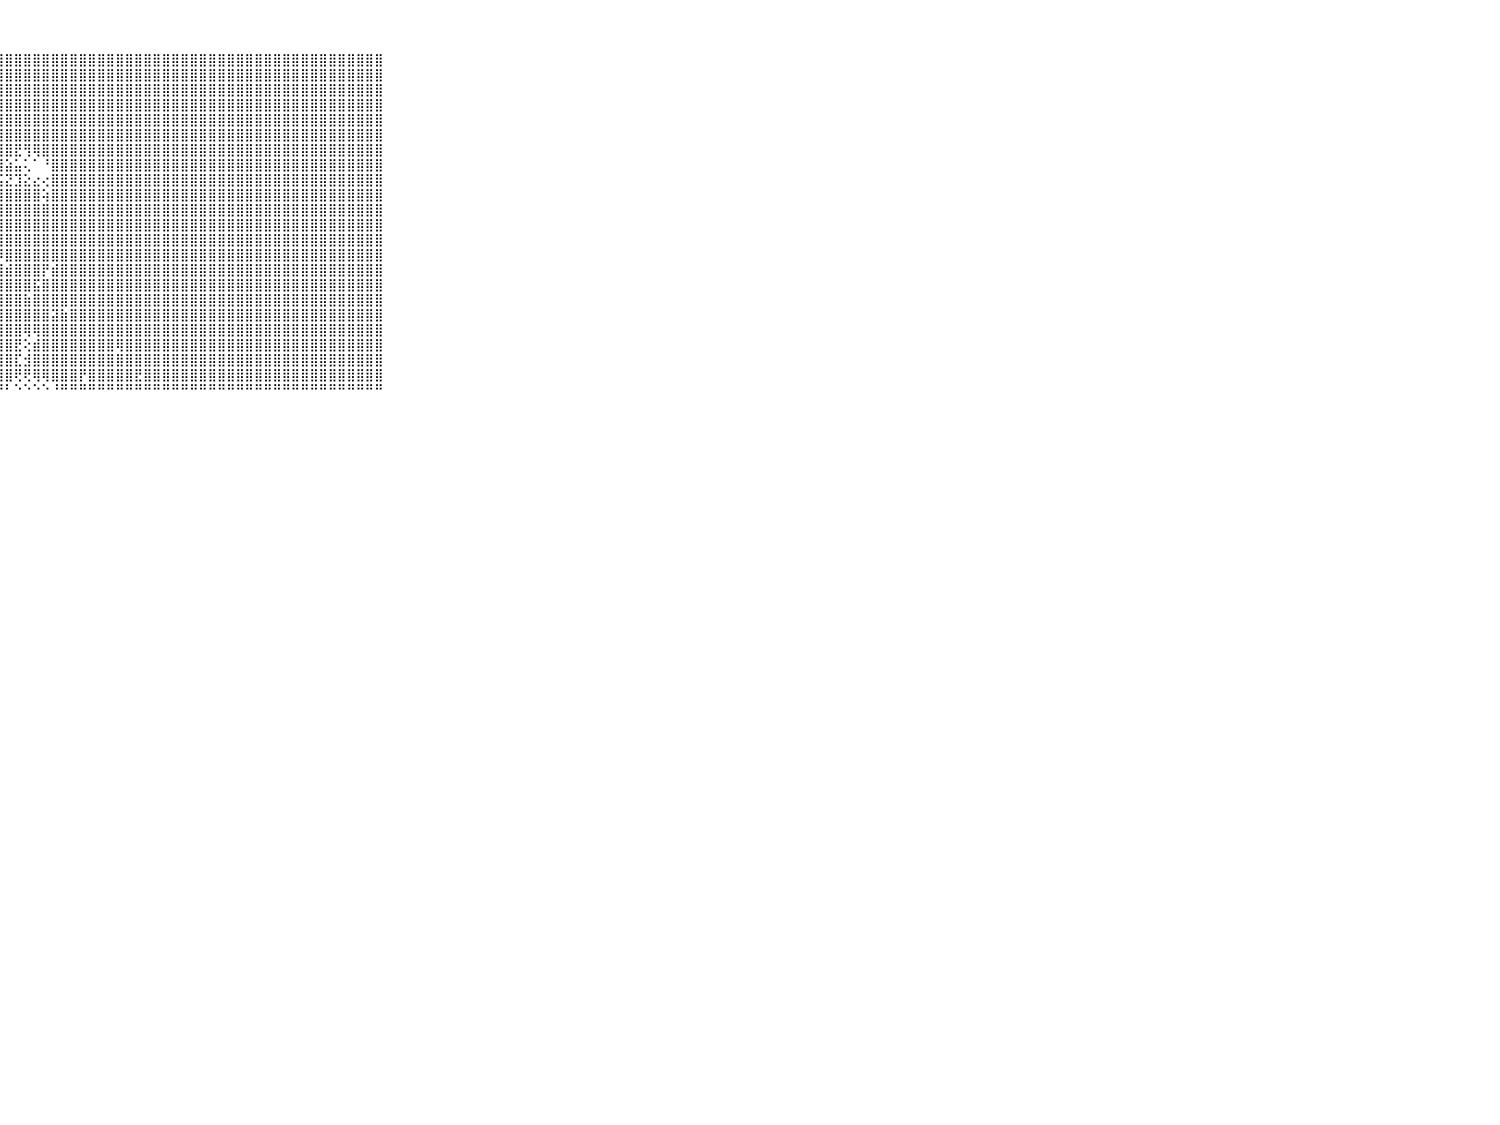

⠀⠀⠀⠀⠀⠀⠀⠀⠀⠀⠀⣿⣿⣿⣿⣿⣿⣿⣿⣿⣿⣿⣿⣿⡿⢕⣿⣿⣿⣿⣿⣿⣿⣿⣿⣿⣿⣿⣿⣿⣿⣿⣿⣿⣿⣿⣿⣿⣿⣿⣿⣿⣿⣿⣿⣿⣿⣿⣿⣿⣿⣿⣿⣿⣿⣿⣿⣿⣿⠀⠀⠀⠀⠀⠀⠀⠀⠀⠀⠀⠀
⠀⠀⠀⠀⠀⠀⠀⠀⠀⠀⠀⣿⣿⣿⣿⣿⣿⣿⣿⣿⣿⣿⣿⣿⡇⢕⣿⣿⣿⣿⣿⣿⣿⣿⣿⣿⣿⣿⣿⣿⣿⣿⣿⣿⣿⣿⣿⣿⣿⣿⣿⣿⣿⣿⣿⣿⣿⣿⣿⣿⣿⣿⣿⣿⣿⣿⣿⣿⣿⠀⠀⠀⠀⠀⠀⠀⠀⠀⠀⠀⠀
⠀⠀⠀⠀⠀⠀⠀⠀⠀⠀⠀⣿⣿⣿⣿⣿⣿⣿⣿⣿⣿⣿⣿⣿⡇⢕⣿⣿⣿⣿⣿⣿⣿⣿⣿⣿⣿⣿⣿⣿⣿⣿⣿⣿⣿⣿⣿⣿⣿⣿⣿⣿⣿⣿⣿⣿⣿⣿⣿⣿⣿⣿⣿⣿⣿⣿⣿⣿⣿⠀⠀⠀⠀⠀⠀⠀⠀⠀⠀⠀⠀
⠀⠀⠀⠀⠀⠀⠀⠀⠀⠀⠀⣿⣿⣿⣿⣿⣿⣿⣿⣿⣿⣿⣿⣿⡇⢕⣿⣿⣿⣿⣿⣿⣿⣿⣿⣿⣿⣿⣿⣿⣿⣿⣿⣿⣿⣿⣿⣿⣿⣿⣿⣿⣿⣿⣿⣿⣿⣿⣿⣿⣿⣿⣿⣿⣿⣿⣿⣿⣿⠀⠀⠀⠀⠀⠀⠀⠀⠀⠀⠀⠀
⠀⠀⠀⠀⠀⠀⠀⠀⠀⠀⠀⣿⣿⣿⣿⣿⣿⣿⣿⣿⣿⣿⣿⣿⡇⢕⣿⣿⣿⣿⣿⣿⣿⣿⣿⣿⣿⣿⣿⣿⣿⣿⣿⣿⣿⣿⣿⣿⣿⣿⣿⣿⣿⣿⣿⣿⣿⣿⣿⣿⣿⣿⣿⣿⣿⣿⣿⣿⣿⠀⠀⠀⠀⠀⠀⠀⠀⠀⠀⠀⠀
⠀⠀⠀⠀⠀⠀⠀⠀⠀⠀⠀⣿⣿⣿⣿⣿⣿⣿⣿⣿⣿⣿⣿⣿⡇⢕⣿⣿⣿⣿⣿⣿⣿⣿⣿⣿⣿⣿⣿⣿⣿⣿⣿⣿⣿⣿⣿⣿⣿⣿⣿⣿⣿⣿⣿⣿⣿⣿⣿⣿⣿⣿⣿⣿⣿⣿⣿⣿⣿⠀⠀⠀⠀⠀⠀⠀⠀⠀⠀⠀⠀
⠀⠀⠀⠀⠀⠀⠀⠀⠀⠀⠀⣿⣿⣿⣿⣿⣿⣿⣿⣿⣿⣿⣿⣿⡇⢕⣿⣿⣿⣟⢻⢿⣿⣿⣿⣿⣿⣿⣿⣿⣿⣿⣿⣿⣿⣿⣿⣿⣿⣿⣿⣿⣿⣿⣿⣿⣿⣿⣿⣿⣿⣿⣿⣿⣿⣿⣿⣿⣿⠀⠀⠀⠀⠀⠀⠀⠀⠀⠀⠀⠀
⠀⠀⠀⠀⠀⠀⠀⠀⠀⠀⠀⣿⣿⣿⣿⣿⣿⣿⣿⣿⣿⣿⣿⣿⡇⢕⣿⣿⣵⣥⢅⠁⠘⣿⣿⣿⣿⣿⣿⣿⣿⣿⣿⣿⣿⣿⣿⣿⣿⣿⣿⣿⣿⣿⣿⣿⣿⣿⣿⣿⣿⣿⣿⣿⣿⣿⣿⣿⣿⠀⠀⠀⠀⠀⠀⠀⠀⠀⠀⠀⠀
⠀⠀⠀⠀⠀⠀⠀⠀⠀⠀⠀⣿⣿⣿⣿⣿⣿⣿⣿⣿⣿⣿⣿⣿⡇⢕⣿⣯⣝⣹⣕⣔⢔⣿⣿⣿⣿⣿⣿⣿⣿⣿⣿⣿⣿⣿⣿⣿⣿⣿⣿⣿⣿⣿⣿⣿⣿⣿⣿⣿⣿⣿⣿⣿⣿⣿⣿⣿⣿⠀⠀⠀⠀⠀⠀⠀⠀⠀⠀⠀⠀
⠀⠀⠀⠀⠀⠀⠀⠀⠀⠀⠀⣿⣿⣿⣿⣿⣿⣿⣿⣿⣿⣿⣿⣿⡇⢕⣿⣿⣿⣿⣿⣿⢵⣿⣿⣿⣿⣿⣿⣿⣿⣿⣿⣿⣿⣿⣿⣿⣿⣿⣿⣿⣿⣿⣿⣿⣿⣿⣿⣿⣿⣿⣿⣿⣿⣿⣿⣿⣿⠀⠀⠀⠀⠀⠀⠀⠀⠀⠀⠀⠀
⠀⠀⠀⠀⠀⠀⠀⠀⠀⠀⠀⣿⣿⣿⣿⣿⣿⣿⣿⣿⣿⣿⣿⣿⡇⢕⣿⣿⣿⣿⣿⣿⣿⣿⣿⣿⣿⣿⣿⣿⣿⣿⣿⣿⣿⣿⣿⣿⣿⣿⣿⣿⣿⣿⣿⣿⣿⣿⣿⣿⣿⣿⣿⣿⣿⣿⣿⣿⣿⠀⠀⠀⠀⠀⠀⠀⠀⠀⠀⠀⠀
⠀⠀⠀⠀⠀⠀⠀⠀⠀⠀⠀⣿⣿⣿⣿⣿⣿⣿⣿⣿⣿⣿⣿⣿⡇⢜⣿⣿⣿⣿⣿⣿⣿⣿⣿⣿⣿⣿⣿⣿⣿⣿⣿⣿⣿⣿⣿⣿⣿⣿⣿⣿⣿⣿⣿⣿⣿⣿⣿⣿⣿⣿⣿⣿⣿⣿⣿⣿⣿⠀⠀⠀⠀⠀⠀⠀⠀⠀⠀⠀⠀
⠀⠀⠀⠀⠀⠀⠀⠀⠀⠀⠀⣿⣿⣿⣿⣿⣿⣿⣿⣿⣿⣿⣿⣿⡇⢱⣿⣿⣿⣿⣿⣿⣿⣿⣿⣿⣿⣿⣿⣿⣿⣿⣿⣿⣿⣿⣿⣿⣿⣿⣿⣿⣿⣿⣿⣿⣿⣿⣿⣿⣿⣿⣿⣿⣿⣿⣿⣿⣿⠀⠀⠀⠀⠀⠀⠀⠀⠀⠀⠀⠀
⠀⠀⠀⠀⠀⠀⠀⠀⠀⠀⠀⣿⣿⣿⣿⣿⣿⣿⣿⣿⣿⣿⣿⣿⡇⢸⣿⡽⣿⣿⣿⣿⣿⣿⣿⣿⣿⣿⣿⣿⣿⣿⣿⣿⣿⣿⣿⣿⣿⣿⣿⣿⣿⣿⣿⣿⣿⣿⣿⣿⣿⣿⣿⣿⣿⣿⣿⣿⣿⠀⠀⠀⠀⠀⠀⠀⠀⠀⠀⠀⠀
⠀⠀⠀⠀⠀⠀⠀⠀⠀⠀⠀⣿⣿⣿⣿⣿⣿⣿⣿⣿⣿⣿⣿⣿⡇⢸⣿⣿⣾⣿⣿⣿⡟⣾⣿⣿⣿⣿⣿⣿⣿⣿⣿⣿⣿⣿⣿⣿⣿⣿⣿⣿⣿⣿⣿⣿⣿⣿⣿⣿⣿⣿⣿⣿⣿⣿⣿⣿⣿⠀⠀⠀⠀⠀⠀⠀⠀⠀⠀⠀⠀
⠀⠀⠀⠀⠀⠀⠀⠀⠀⠀⠀⣿⣿⣿⣿⣿⣿⣿⣿⣿⣿⣿⣿⣿⡇⢸⣿⣼⣿⣿⣿⣯⣿⣿⣿⣿⣿⣿⣿⣿⣿⣿⣿⣿⣿⣿⣿⣿⣿⣿⣿⣿⣿⣿⣿⣿⣿⣿⣿⣿⣿⣿⣿⣿⣿⣿⣿⣿⣿⠀⠀⠀⠀⠀⠀⠀⠀⠀⠀⠀⠀
⠀⠀⠀⠀⠀⠀⠀⠀⠀⠀⠀⣻⣿⣿⣿⣿⣿⣿⣿⣿⣿⣿⣿⣿⢕⢸⣿⣿⣿⣿⣷⣿⣿⣿⣿⣿⣿⣿⣿⣿⣿⣿⣿⣿⣿⣿⣿⣿⣿⣿⣿⣿⣿⣿⣿⣿⣿⣿⣿⣿⣿⣿⣿⣿⣿⣿⣿⣿⣿⠀⠀⠀⠀⠀⠀⠀⠀⠀⠀⠀⠀
⠀⠀⠀⠀⠀⠀⠀⠀⠀⠀⠀⢿⣿⣿⣿⣿⣿⣿⣿⣿⣿⣿⣿⣿⢕⢸⣿⣿⣿⣿⣿⣿⣿⣽⣷⣿⣿⣿⣿⣿⣿⣿⣿⣿⣿⣿⣿⣿⣿⣿⣿⣿⣿⣿⣿⣿⣿⣿⣿⣿⣿⣿⣿⣿⣿⣿⣿⣿⣿⠀⠀⠀⠀⠀⠀⠀⠀⠀⠀⠀⠀
⠀⠀⠀⠀⠀⠀⠀⠀⠀⠀⠀⢜⢝⢻⢿⣿⣿⣿⣿⣿⣿⣿⣿⣿⢕⢸⣿⣿⣿⣿⢿⢿⣿⣿⣿⣿⣿⣿⣿⣿⣿⣿⣿⣿⣿⣿⣿⣿⣿⣿⣿⣿⣿⣿⣿⣿⣿⣿⣿⣿⣿⣿⣿⣿⣿⣿⣿⣿⣿⠀⠀⠀⠀⠀⠀⠀⠀⠀⠀⠀⠀
⠀⠀⠀⠀⠀⠀⠀⠀⠀⠀⠀⢱⣇⡫⢕⢻⢻⢏⢟⢟⢿⣿⣿⣿⢕⢸⣿⣿⣿⣟⢕⣾⣿⣿⣿⣿⣿⣿⣿⣿⢿⣿⣿⣿⣿⣿⣿⣿⣿⣿⣿⣿⣿⣿⣿⣿⣿⣿⣿⣿⣿⣿⣿⣿⣿⣿⣿⣿⣿⠀⠀⠀⠀⠀⠀⠀⠀⠀⠀⠀⠀
⠀⠀⠀⠀⠀⠀⠀⠀⠀⠀⠀⢕⢝⢕⢕⢕⢇⢕⢕⢕⢕⢕⢝⢝⢕⣼⣿⣿⣿⣏⣺⣿⣿⣿⣿⣿⣿⣿⣿⣿⣿⣿⣿⣿⣿⣿⣿⣿⣿⣿⣿⣿⣿⣿⣿⣿⣿⣿⣿⣿⣿⣿⣿⣿⣿⣿⣿⣿⣿⠀⠀⠀⠀⠀⠀⠀⠀⠀⠀⠀⠀
⠀⠀⠀⠀⠀⠀⠀⠀⠀⠀⠀⢕⢕⢕⢕⢕⢕⢕⢕⣕⡕⢕⢕⢕⢱⣿⣿⣿⣿⢟⢟⢿⢿⣿⣿⣿⡟⣿⣿⣿⣿⣿⣟⣿⣿⣿⣿⣿⣿⣿⣿⣿⣿⣿⣿⣿⣿⣿⣿⣿⣿⣿⣿⣿⣿⣿⣿⣿⣿⠀⠀⠀⠀⠀⠀⠀⠀⠀⠀⠀⠀
⠀⠀⠀⠀⠀⠀⠀⠀⠀⠀⠀⠑⠑⠑⠑⠑⠑⠑⠑⠑⠑⠑⠑⠑⠘⠛⠛⠛⠃⠑⠑⠑⠑⠘⠛⠛⠛⠛⠛⠛⠛⠛⠛⠛⠛⠛⠛⠛⠛⠛⠛⠛⠛⠛⠛⠛⠛⠛⠛⠛⠛⠛⠛⠛⠛⠛⠛⠛⠛⠀⠀⠀⠀⠀⠀⠀⠀⠀⠀⠀⠀